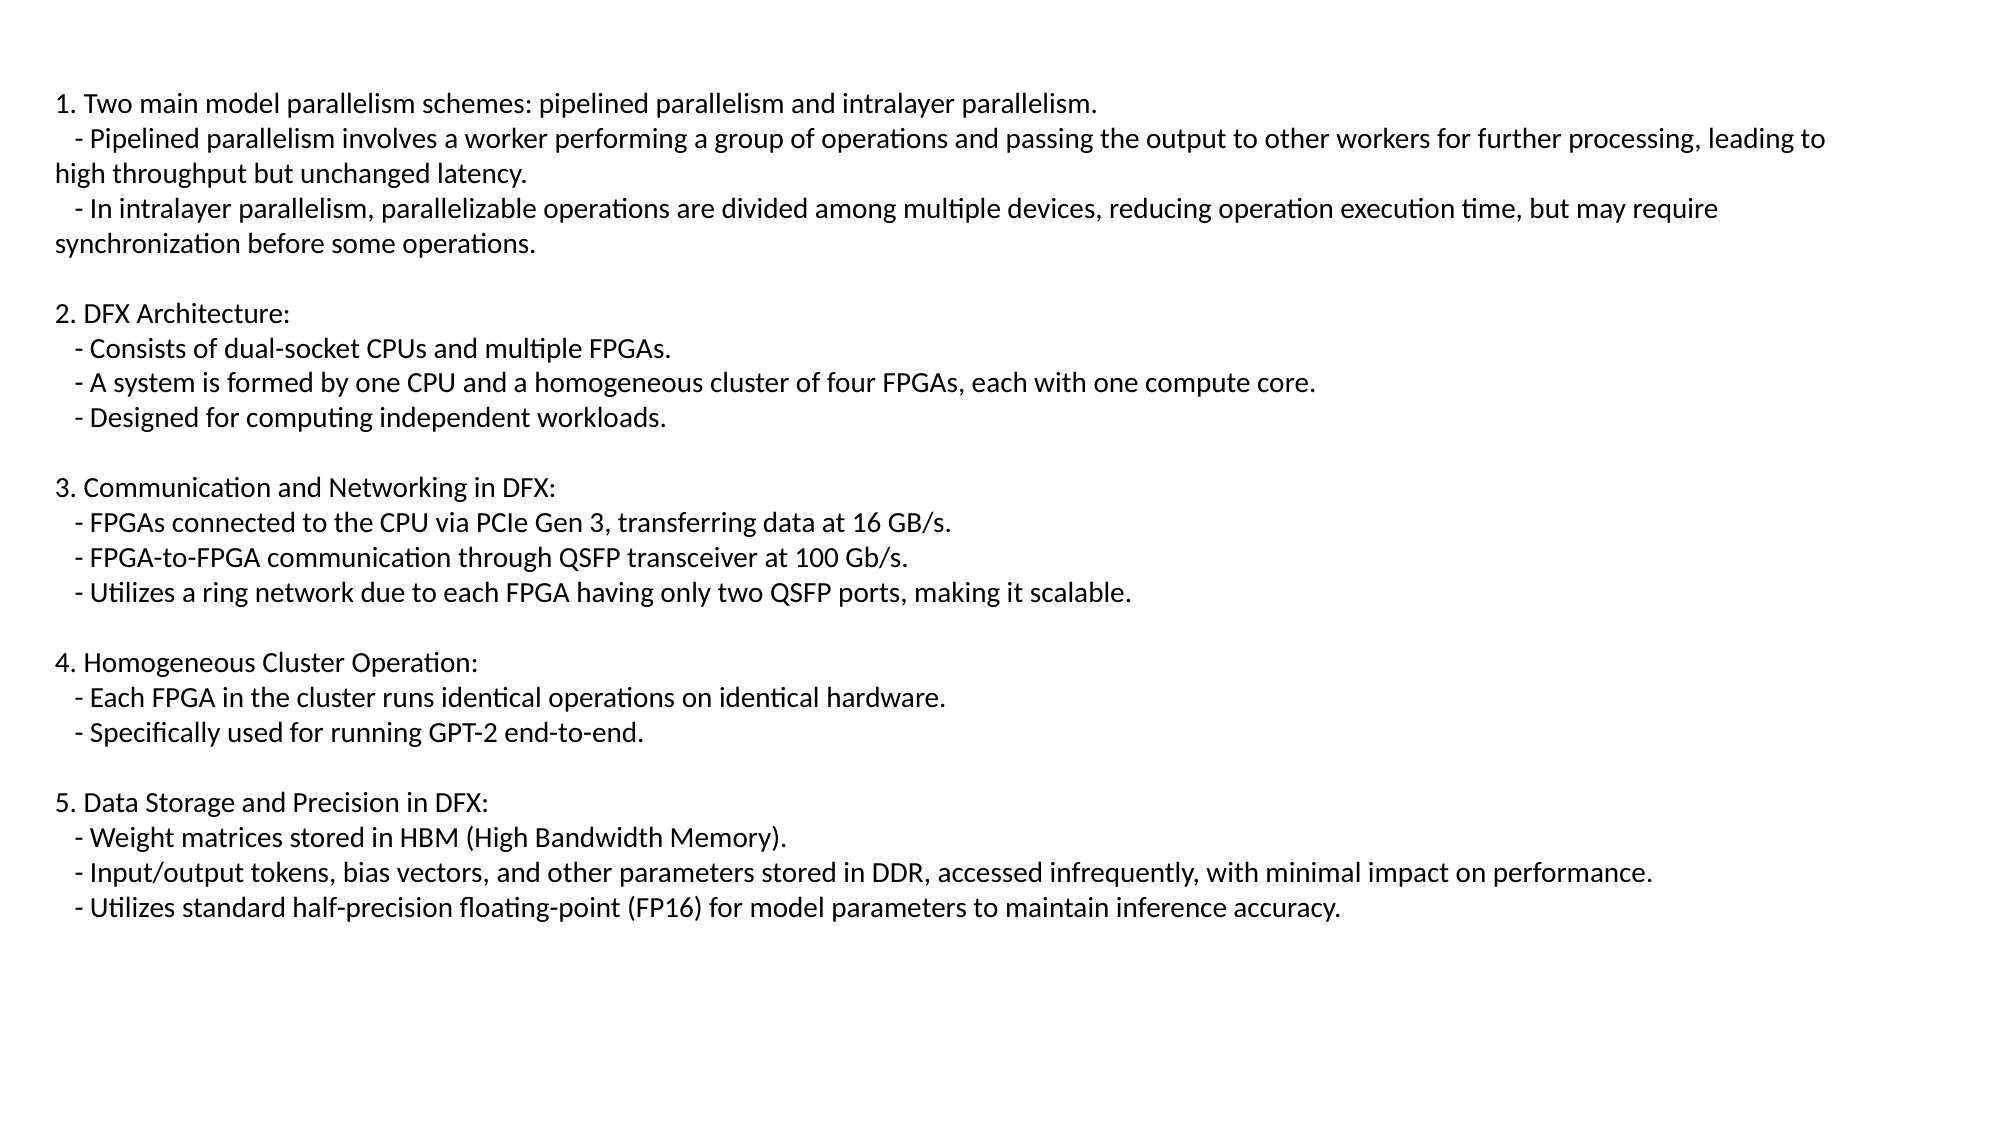

1. Two main model parallelism schemes: pipelined parallelism and intralayer parallelism.
   - Pipelined parallelism involves a worker performing a group of operations and passing the output to other workers for further processing, leading to high throughput but unchanged latency.
   - In intralayer parallelism, parallelizable operations are divided among multiple devices, reducing operation execution time, but may require synchronization before some operations.

2. DFX Architecture:
   - Consists of dual-socket CPUs and multiple FPGAs.
   - A system is formed by one CPU and a homogeneous cluster of four FPGAs, each with one compute core.
   - Designed for computing independent workloads.

3. Communication and Networking in DFX:
   - FPGAs connected to the CPU via PCIe Gen 3, transferring data at 16 GB/s.
   - FPGA-to-FPGA communication through QSFP transceiver at 100 Gb/s.
   - Utilizes a ring network due to each FPGA having only two QSFP ports, making it scalable.

4. Homogeneous Cluster Operation:
   - Each FPGA in the cluster runs identical operations on identical hardware.
   - Specifically used for running GPT-2 end-to-end.

5. Data Storage and Precision in DFX:
   - Weight matrices stored in HBM (High Bandwidth Memory).
   - Input/output tokens, bias vectors, and other parameters stored in DDR, accessed infrequently, with minimal impact on performance.
   - Utilizes standard half-precision floating-point (FP16) for model parameters to maintain inference accuracy.